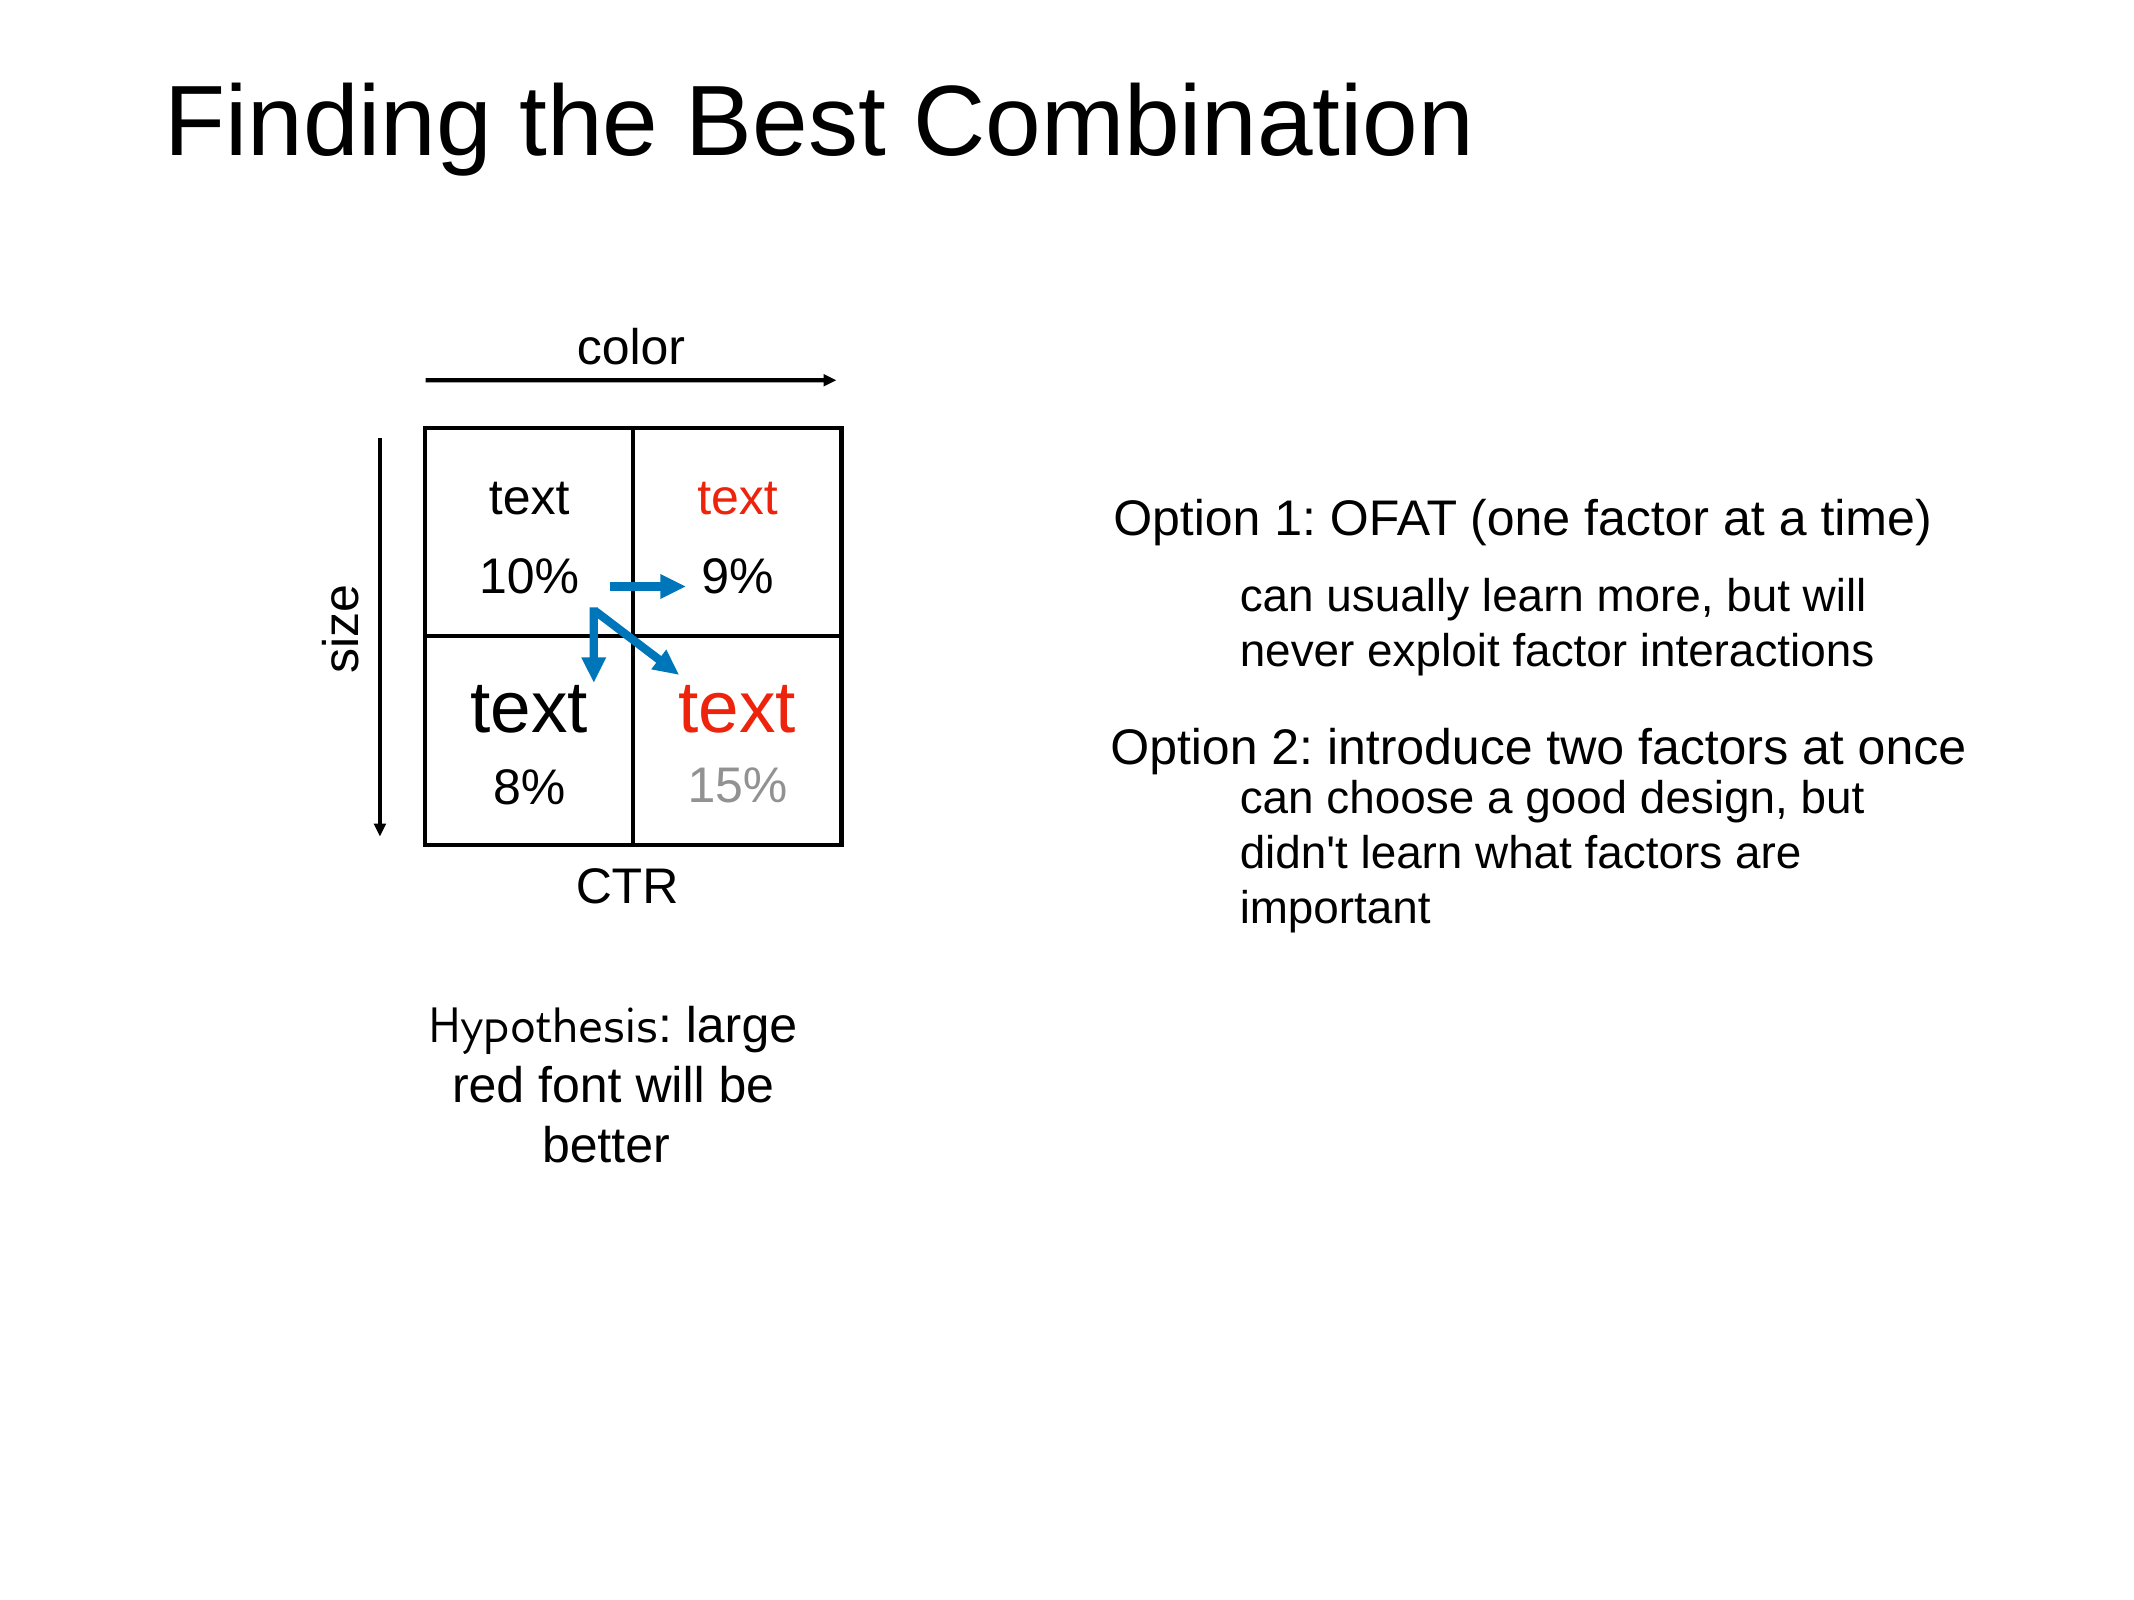

# Finding the Best Combination
color

text
text
Option 1: OFAT (one factor at a time)
10%
9%
can usually learn more, but will never exploit factor interactions

size

text
text
Option 2: introduce two factors at once
15%
8%
can choose a good design, but didn't learn what factors are important
CTR
Hypothesis: large red font will be better